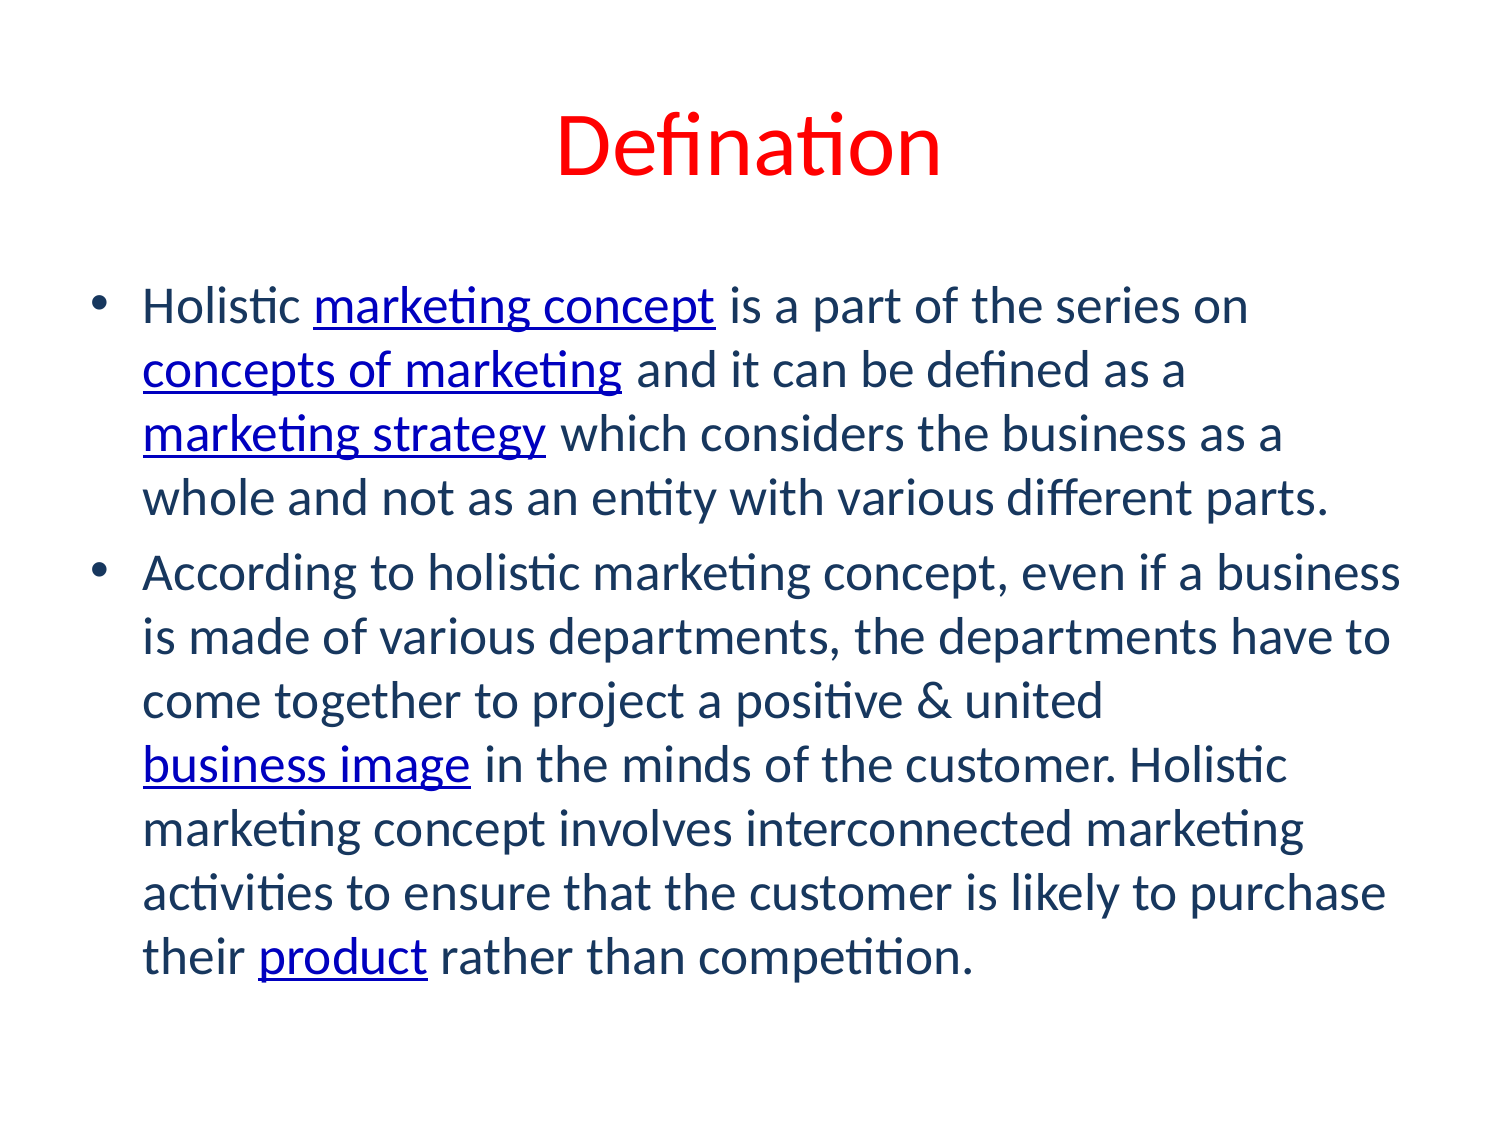

# Defination
Holistic marketing concept is a part of the series on concepts of marketing and it can be defined as a marketing strategy which considers the business as a whole and not as an entity with various different parts.
According to holistic marketing concept, even if a business is made of various departments, the departments have to come together to project a positive & united business image in the minds of the customer. Holistic marketing concept involves interconnected marketing activities to ensure that the customer is likely to purchase their product rather than competition.